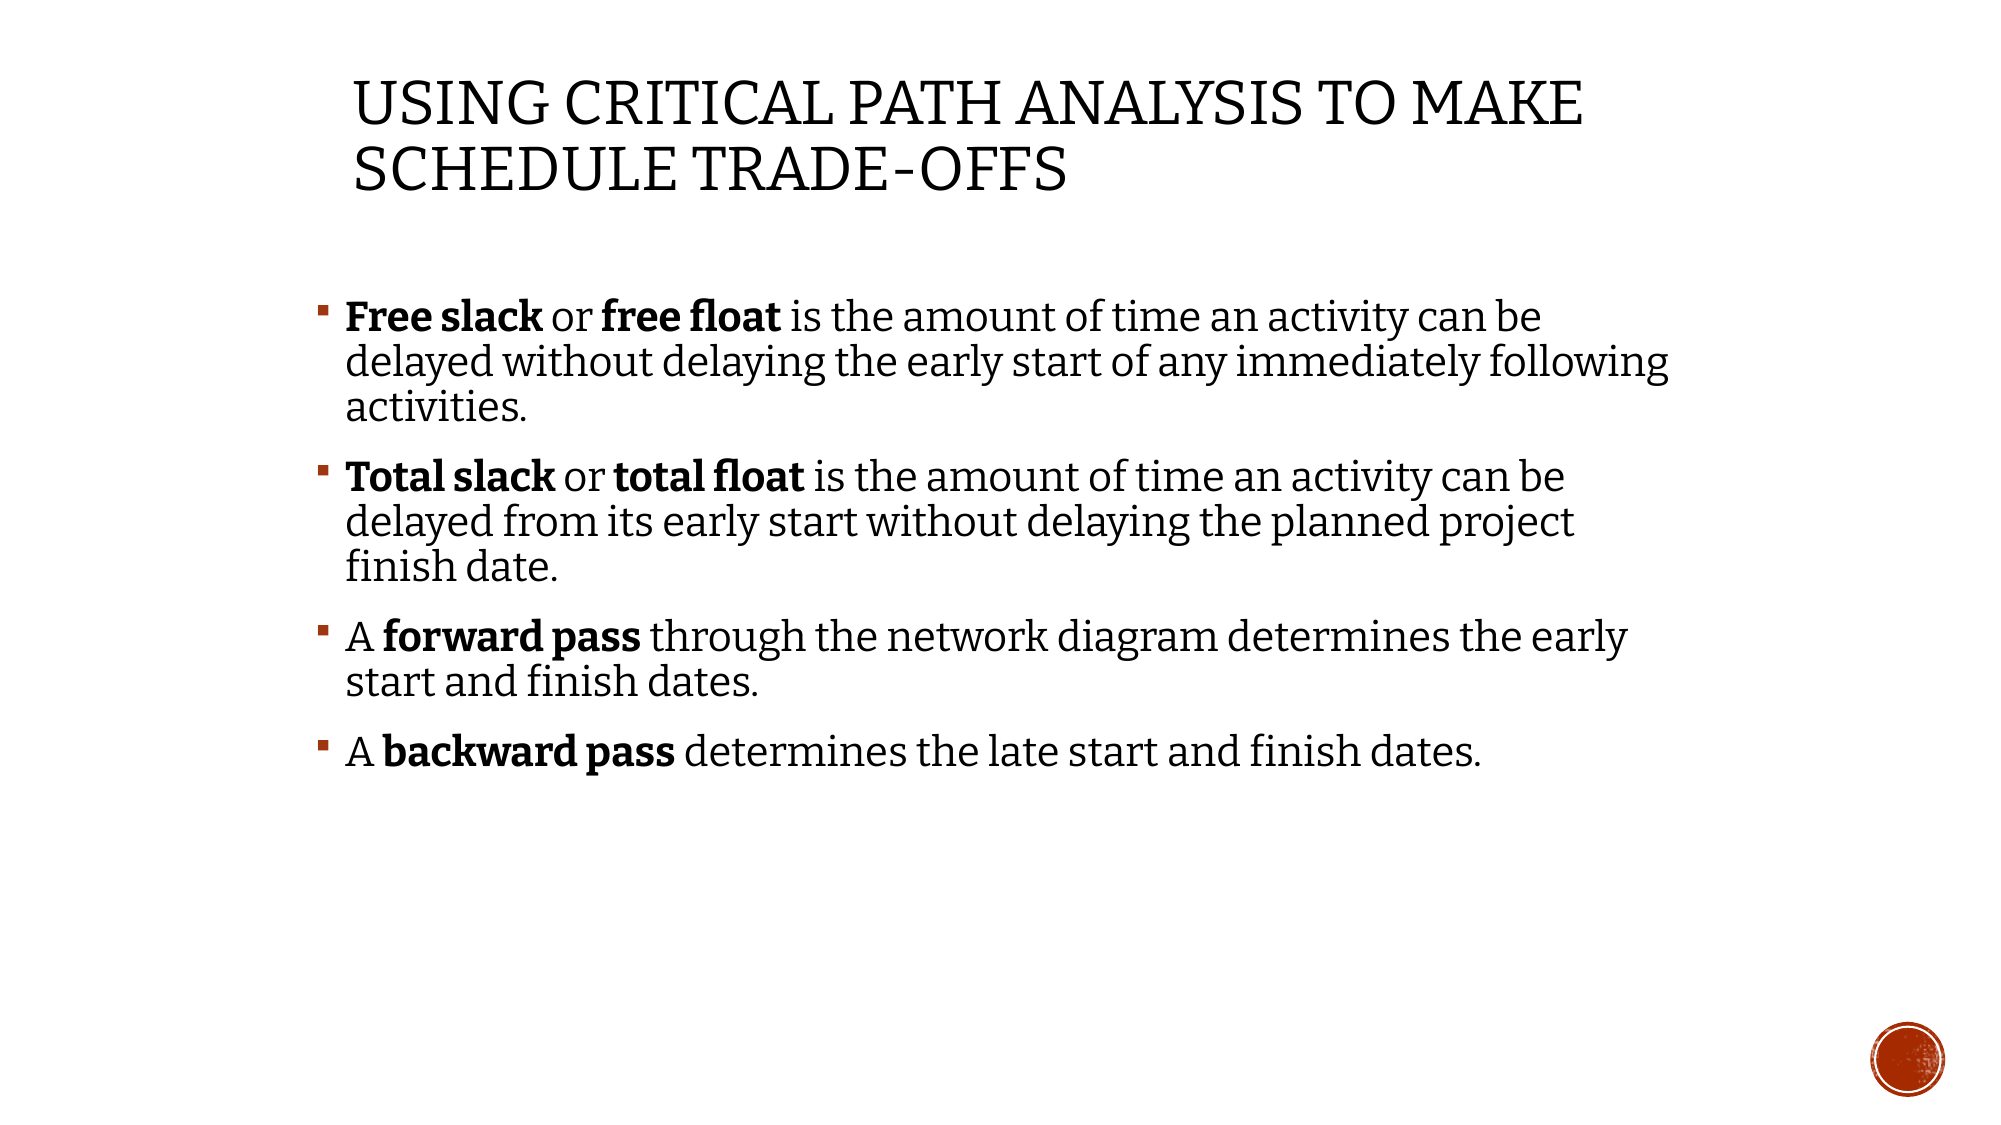

# Using Critical Path Analysis to Make Schedule Trade-offs
Free slack or free float is the amount of time an activity can be delayed without delaying the early start of any immediately following activities.
Total slack or total float is the amount of time an activity can be delayed from its early start without delaying the planned project finish date.
A forward pass through the network diagram determines the early start and finish dates.
A backward pass determines the late start and finish dates.